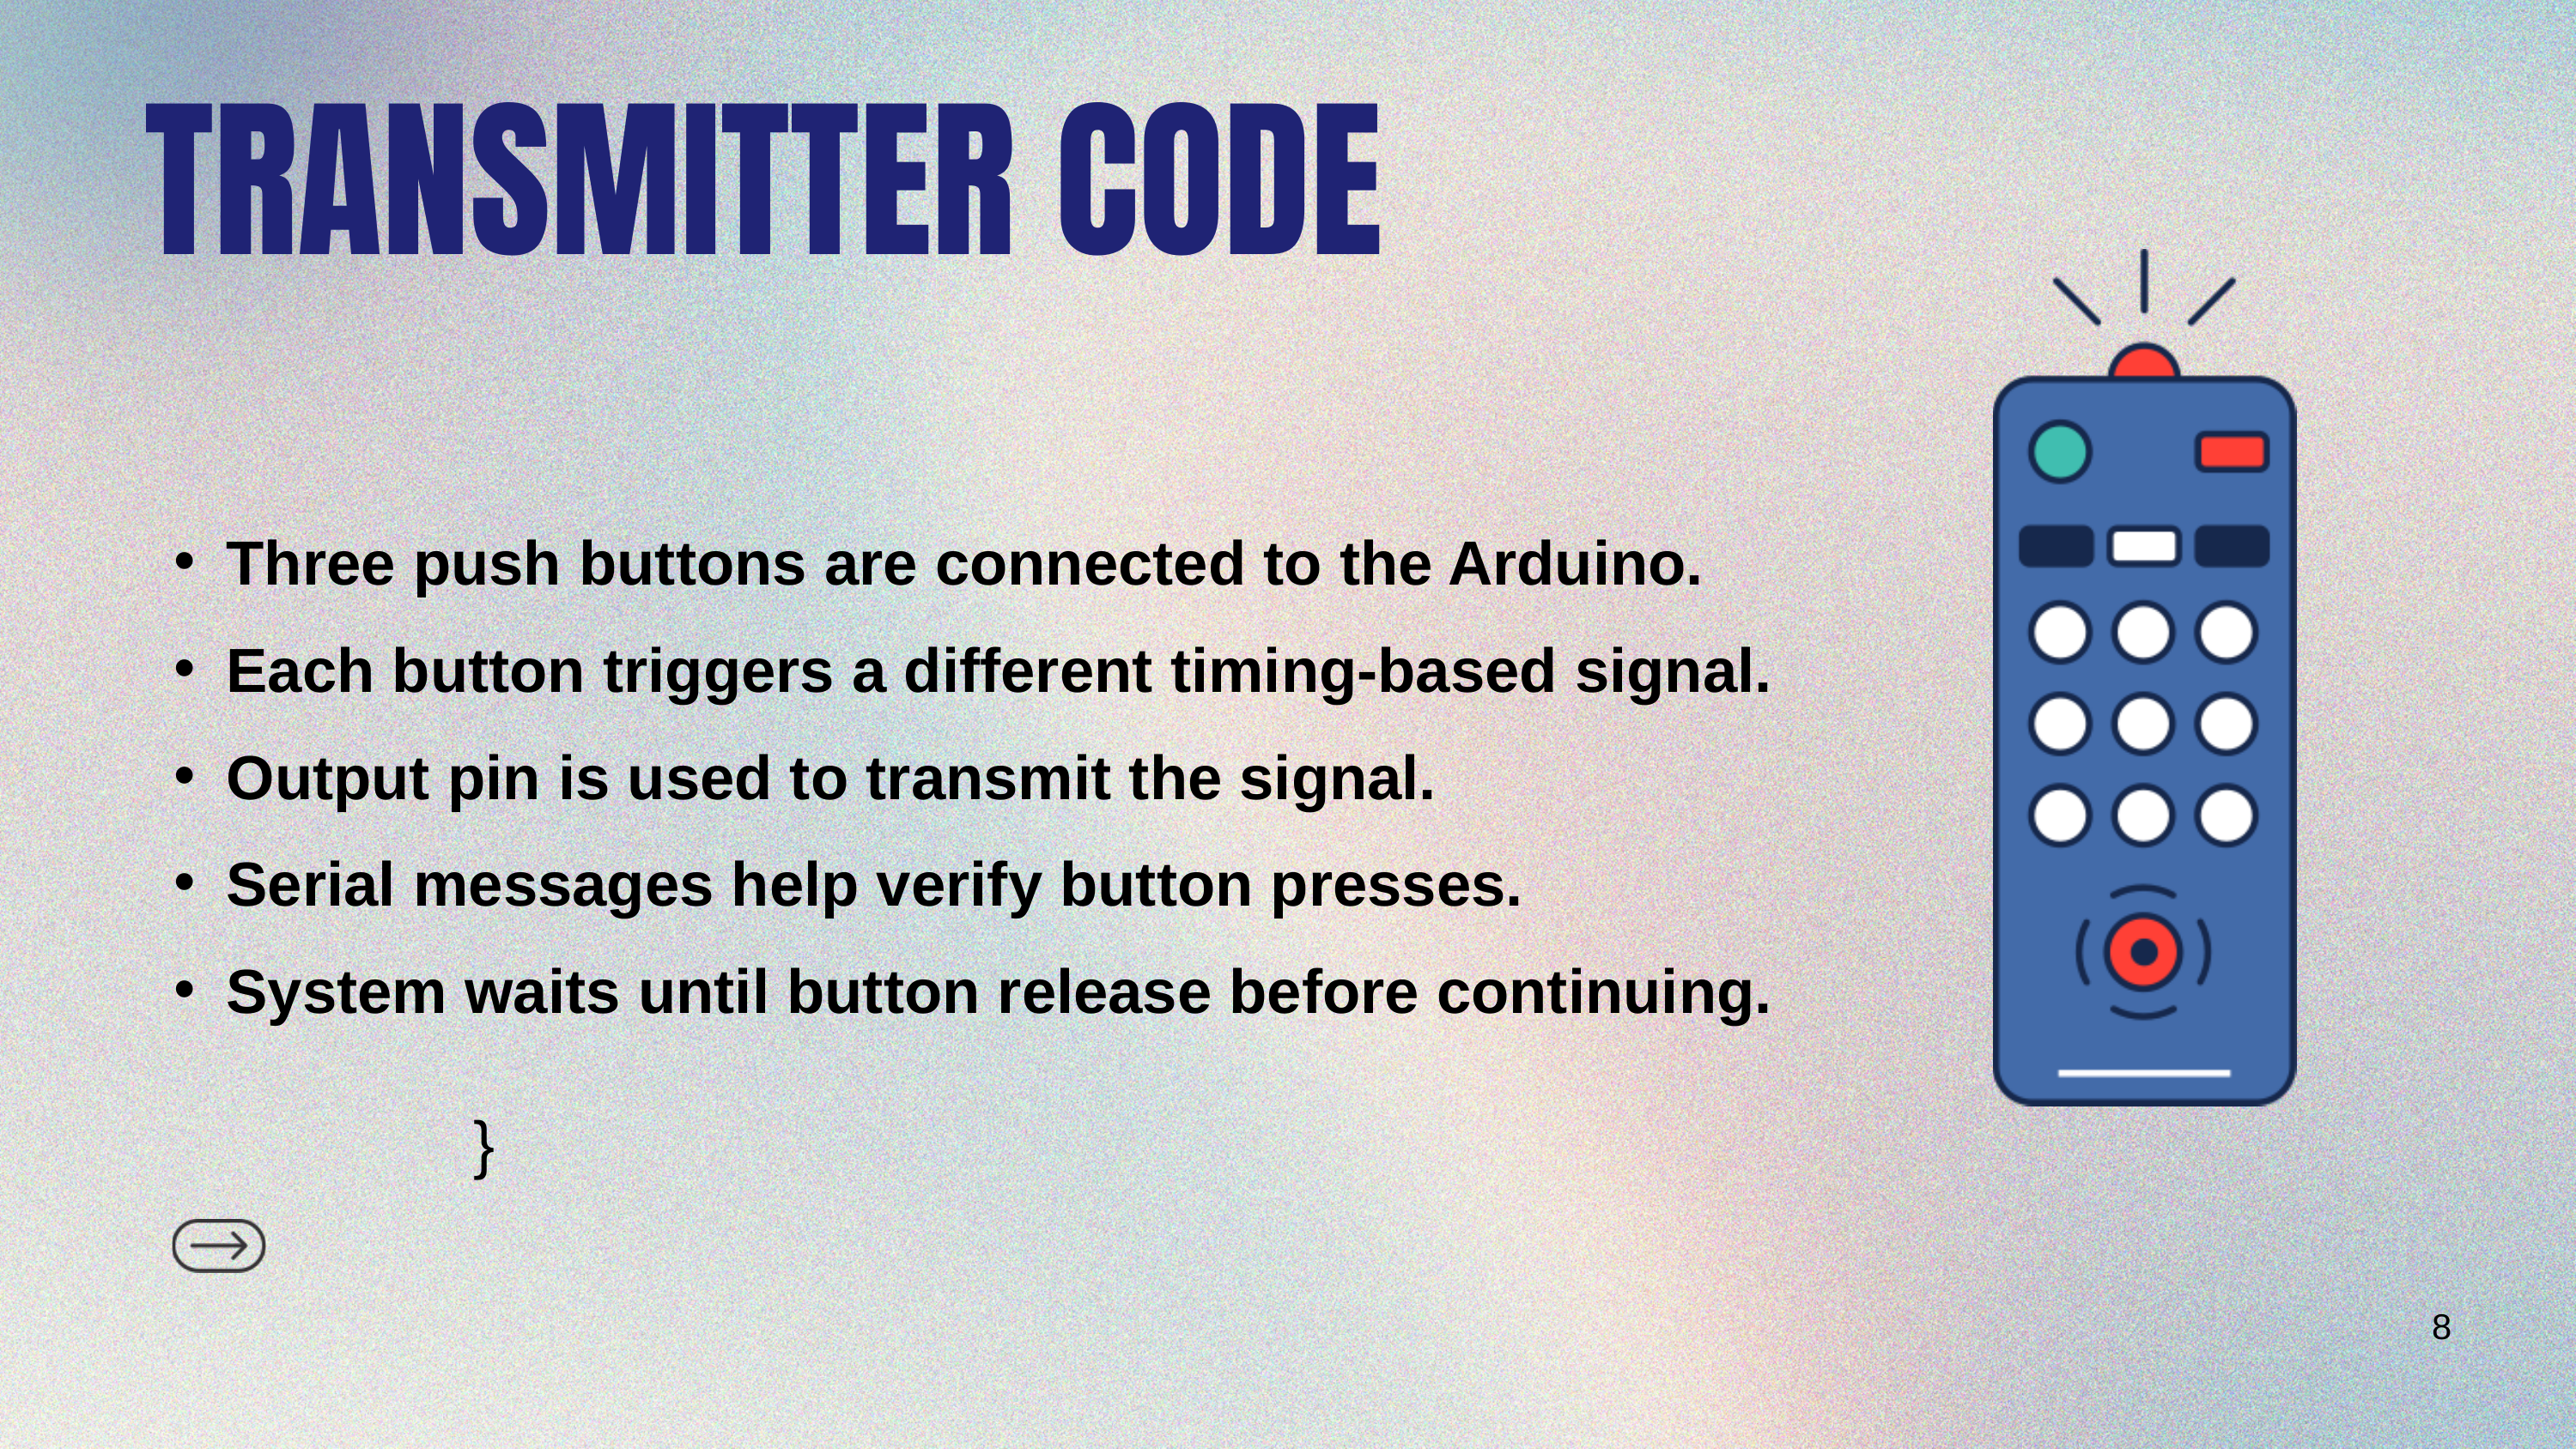

TRANSMITTER CODE

Three push buttons are connected to the Arduino.
Each button triggers a different timing-based signal.
Output pin is used to transmit the signal.
Serial messages help verify button presses.
System waits until button release before continuing.

}

8